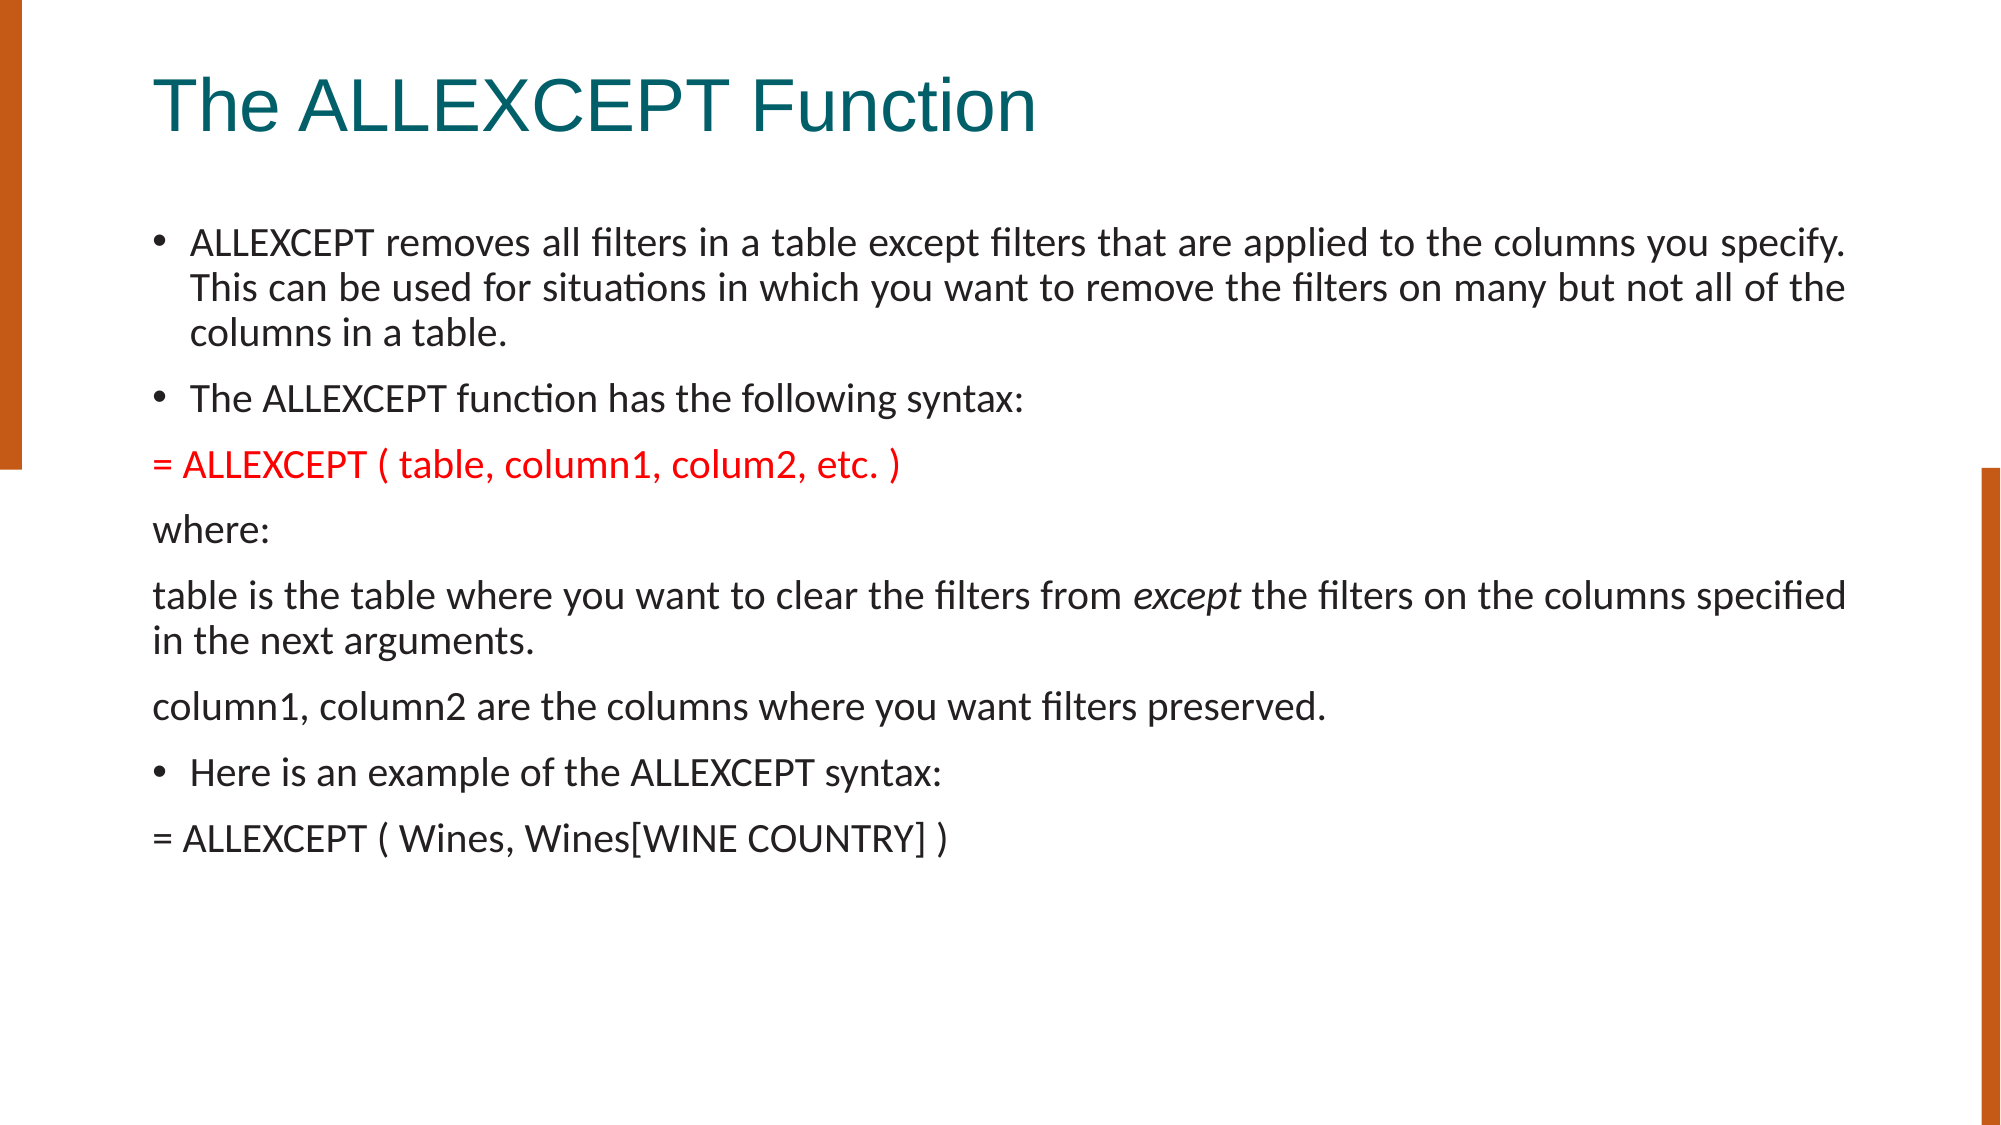

# The ALLEXCEPT Function
ALLEXCEPT removes all filters in a table except filters that are applied to the columns you specify. This can be used for situations in which you want to remove the filters on many but not all of the columns in a table.
The ALLEXCEPT function has the following syntax:
= ALLEXCEPT ( table, column1, colum2, etc. )
where:
table is the table where you want to clear the filters from except the filters on the columns specified in the next arguments.
column1, column2 are the columns where you want filters preserved.
Here is an example of the ALLEXCEPT syntax:
= ALLEXCEPT ( Wines, Wines[WINE COUNTRY] )